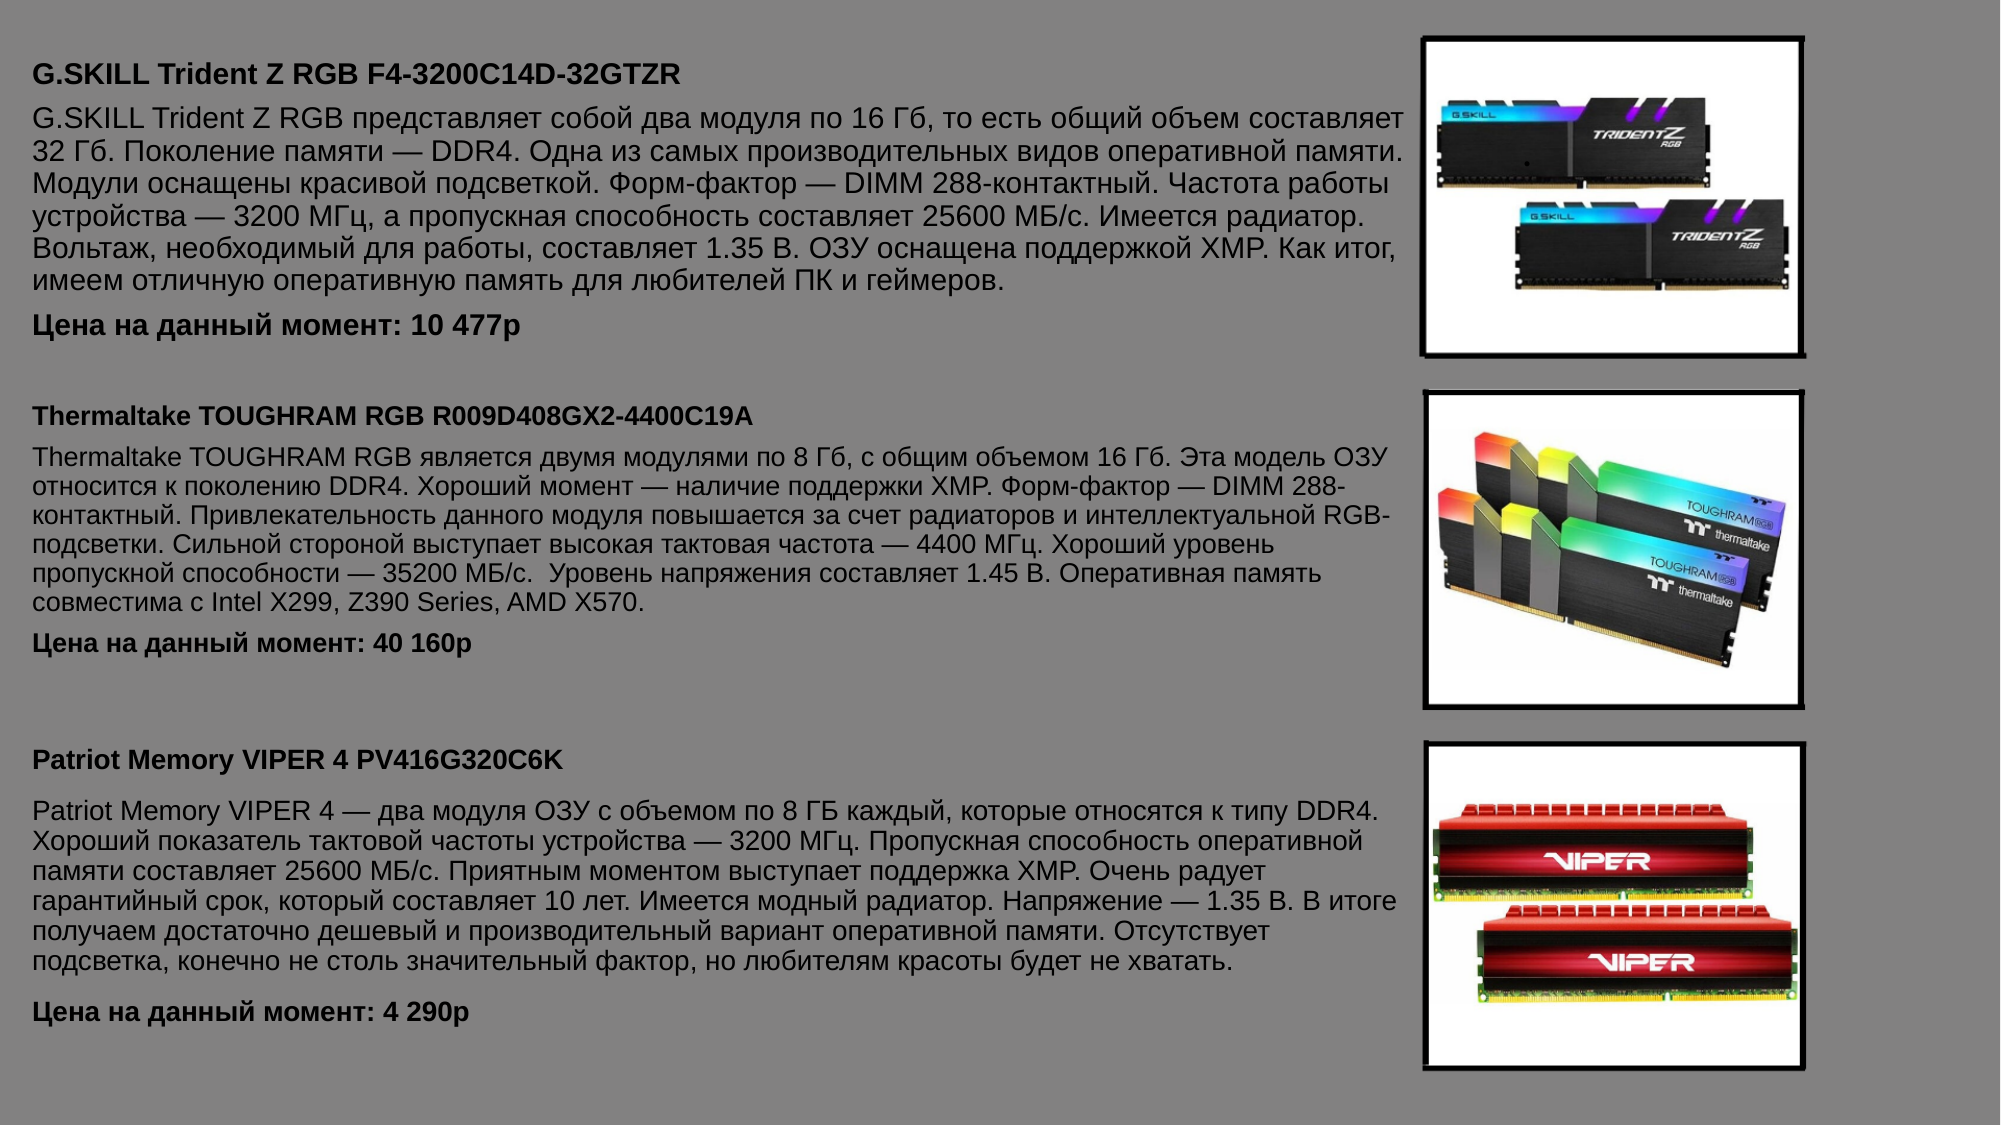

# /
G.SKILL Trident Z RGB F4-3200C14D-32GTZR
G.SKILL Trident Z RGB представляет собой два модуля по 16 Гб, то есть общий объем составляет 32 Гб. Поколение памяти — DDR4. Одна из самых производительных видов оперативной памяти. Модули оснащены красивой подсветкой. Форм-фактор — DIMM 288-контактный. Частота работы устройства — 3200 МГц, а пропускная способность составляет 25600 МБ/с. Имеется радиатор. Вольтаж, необходимый для работы, составляет 1.35 В. ОЗУ оснащена поддержкой XMP. Как итог, имеем отличную оперативную память для любителей ПК и геймеров.
Цена на данный момент: 10 477р
.
Thermaltake TOUGHRAM RGB R009D408GX2-4400C19A
Thermaltake TOUGHRAM RGB является двумя модулями по 8 Гб, с общим объемом 16 Гб. Эта модель ОЗУ относится к поколению DDR4. Хороший момент — наличие поддержки XMP. Форм-фактор — DIMM 288-контактный. Привлекательность данного модуля повышается за счет радиаторов и интеллектуальной RGB-подсветки. Сильной стороной выступает высокая тактовая частота — 4400 МГц. Хороший уровень пропускной способности — 35200 МБ/с.  Уровень напряжения составляет 1.45 В. Оперативная память совместима с Intel X299, Z390 Series, AMD X570.
Цена на данный момент: 40 160р
Patriot Memory VIPER 4 PV416G320C6K
Patriot Memory VIPER 4 — два модуля ОЗУ с объемом по 8 ГБ каждый, которые относятся к типу DDR4. Хороший показатель тактовой частоты устройства — 3200 МГц. Пропускная способность оперативной памяти составляет 25600 МБ/с. Приятным моментом выступает поддержка XMP. Очень радует гарантийный срок, который составляет 10 лет. Имеется модный радиатор. Напряжение — 1.35 В. В итоге получаем достаточно дешевый и производительный вариант оперативной памяти. Отсутствует подсветка, конечно не столь значительный фактор, но любителям красоты будет не хватать.
Цена на данный момент: 4 290р